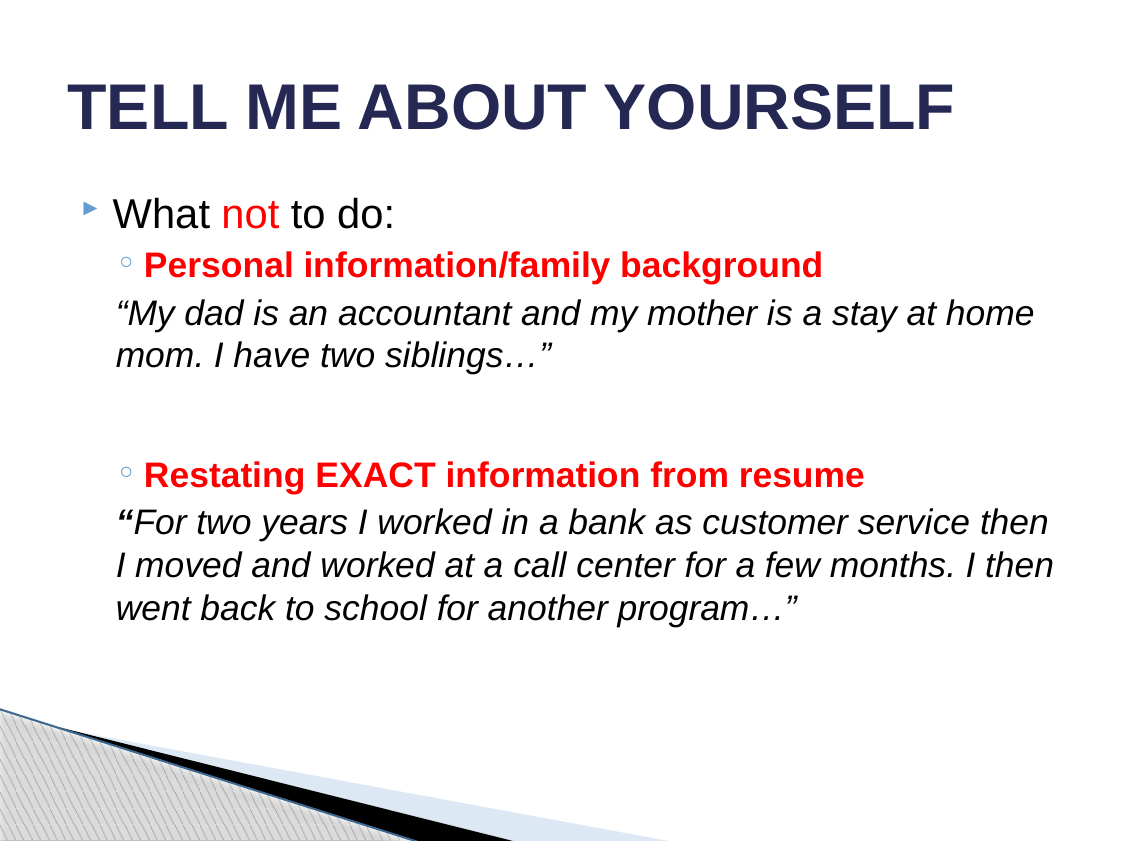

# TELL ME ABOUT YOURSELF
What not to do:
Personal information/family background
“My dad is an accountant and my mother is a stay at home mom. I have two siblings…”

Restating EXACT information from resume
“For two years I worked in a bank as customer service then I moved and worked at a call center for a few months. I then went back to school for another program…”